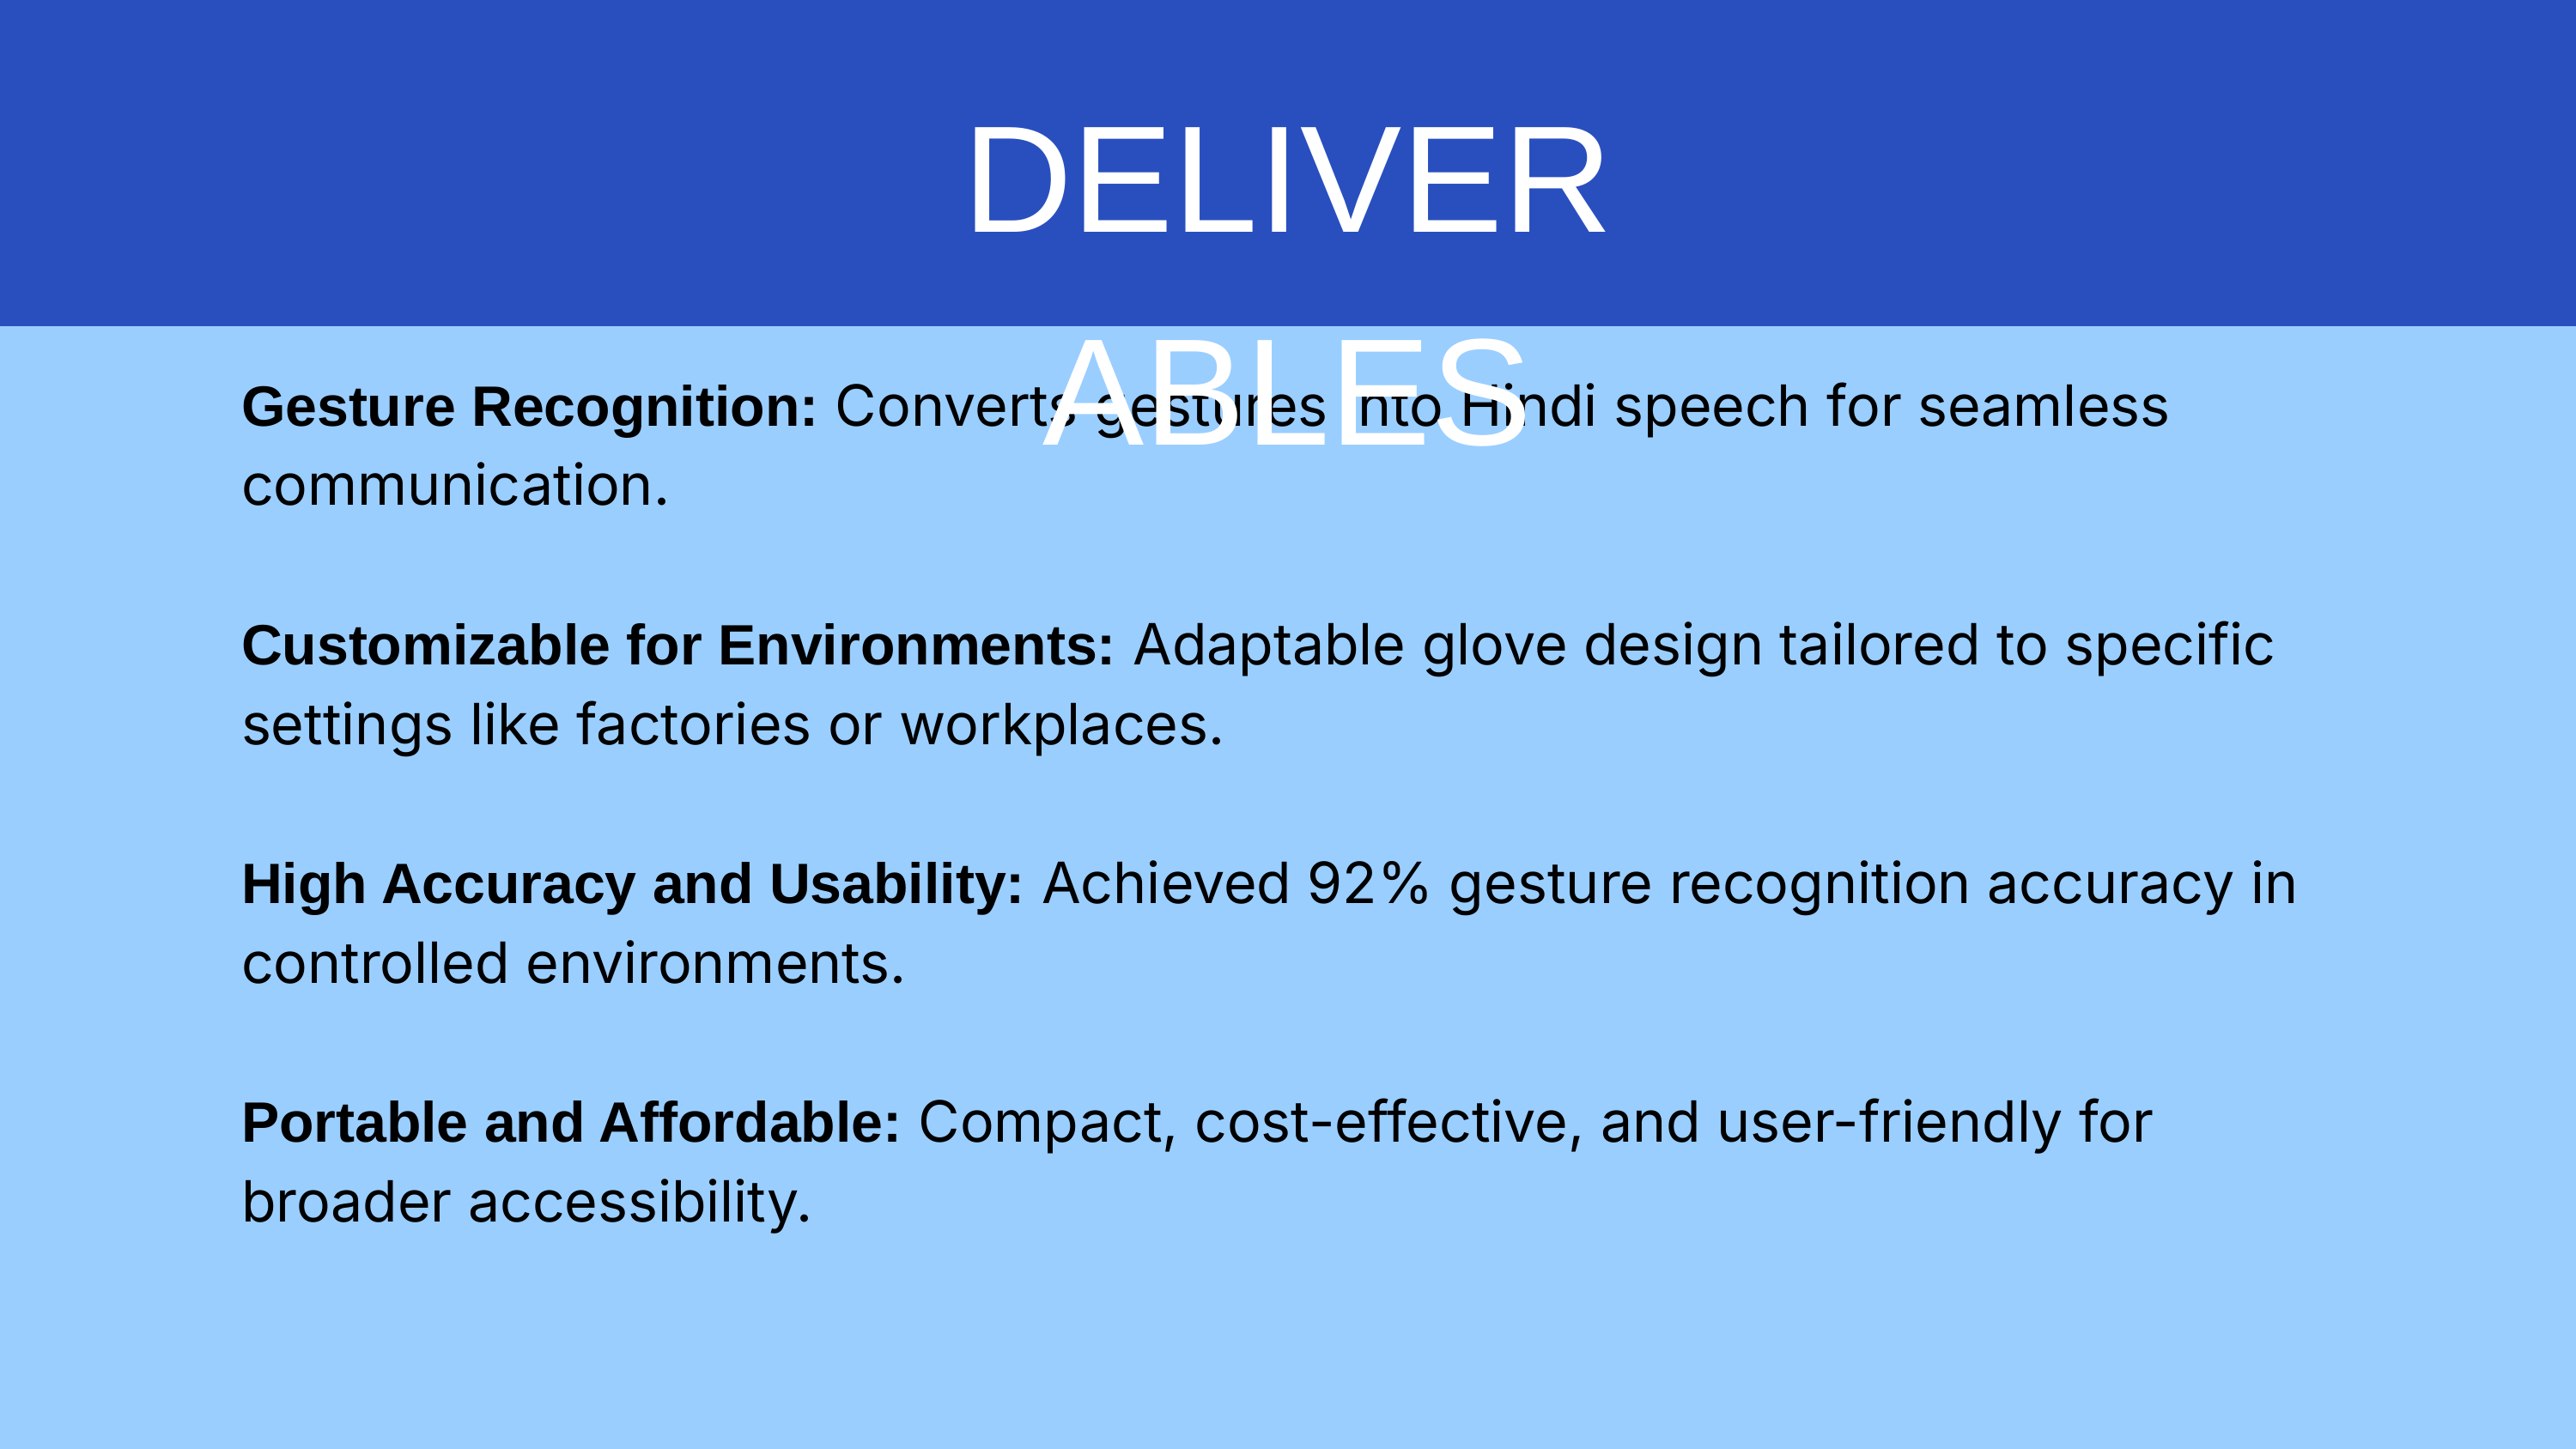

DELIVERABLES
Gesture Recognition: Converts gestures into Hindi speech for seamless communication.

Customizable for Environments: Adaptable glove design tailored to specific settings like factories or workplaces.

High Accuracy and Usability: Achieved 92% gesture recognition accuracy in controlled environments.

Portable and Affordable: Compact, cost-effective, and user-friendly for broader accessibility.